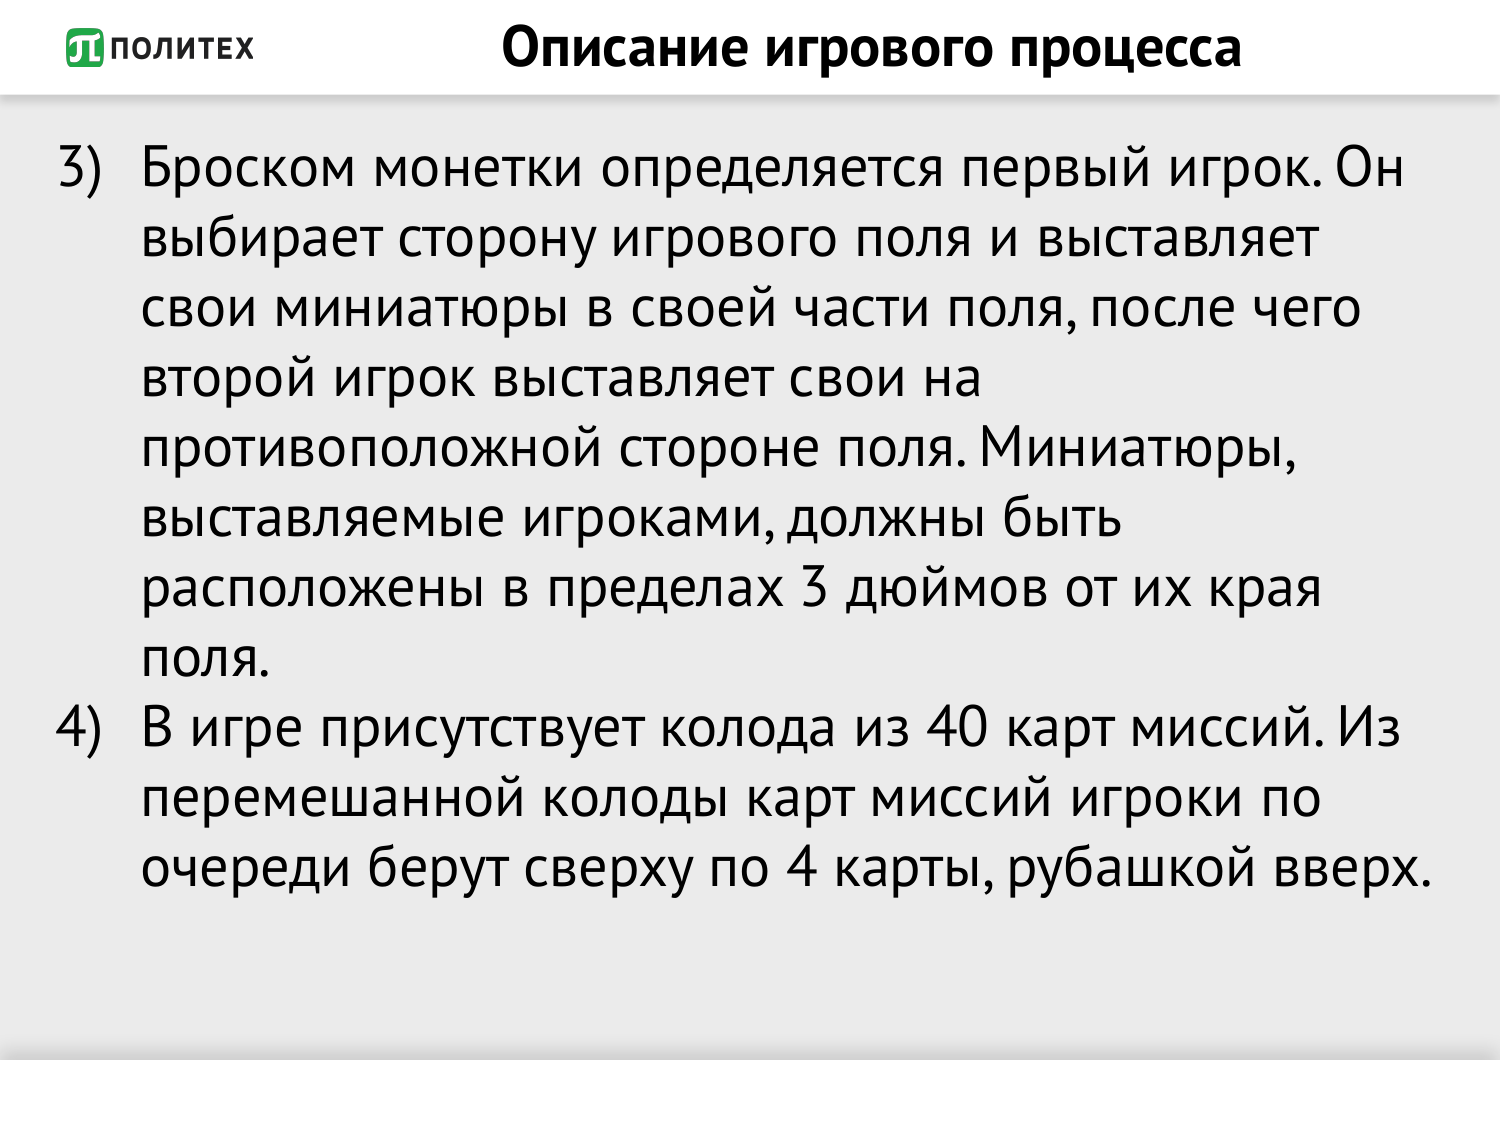

# Описание игрового процесса
Броском монетки определяется первый игрок. Он выбирает сторону игрового поля и выставляет свои миниатюры в своей части поля, после чего второй игрок выставляет свои на противоположной стороне поля. Миниатюры, выставляемые игроками, должны быть расположены в пределах 3 дюймов от их края поля.
В игре присутствует колода из 40 карт миссий. Из перемешанной колоды карт миссий игроки по очереди берут сверху по 4 карты, рубашкой вверх.